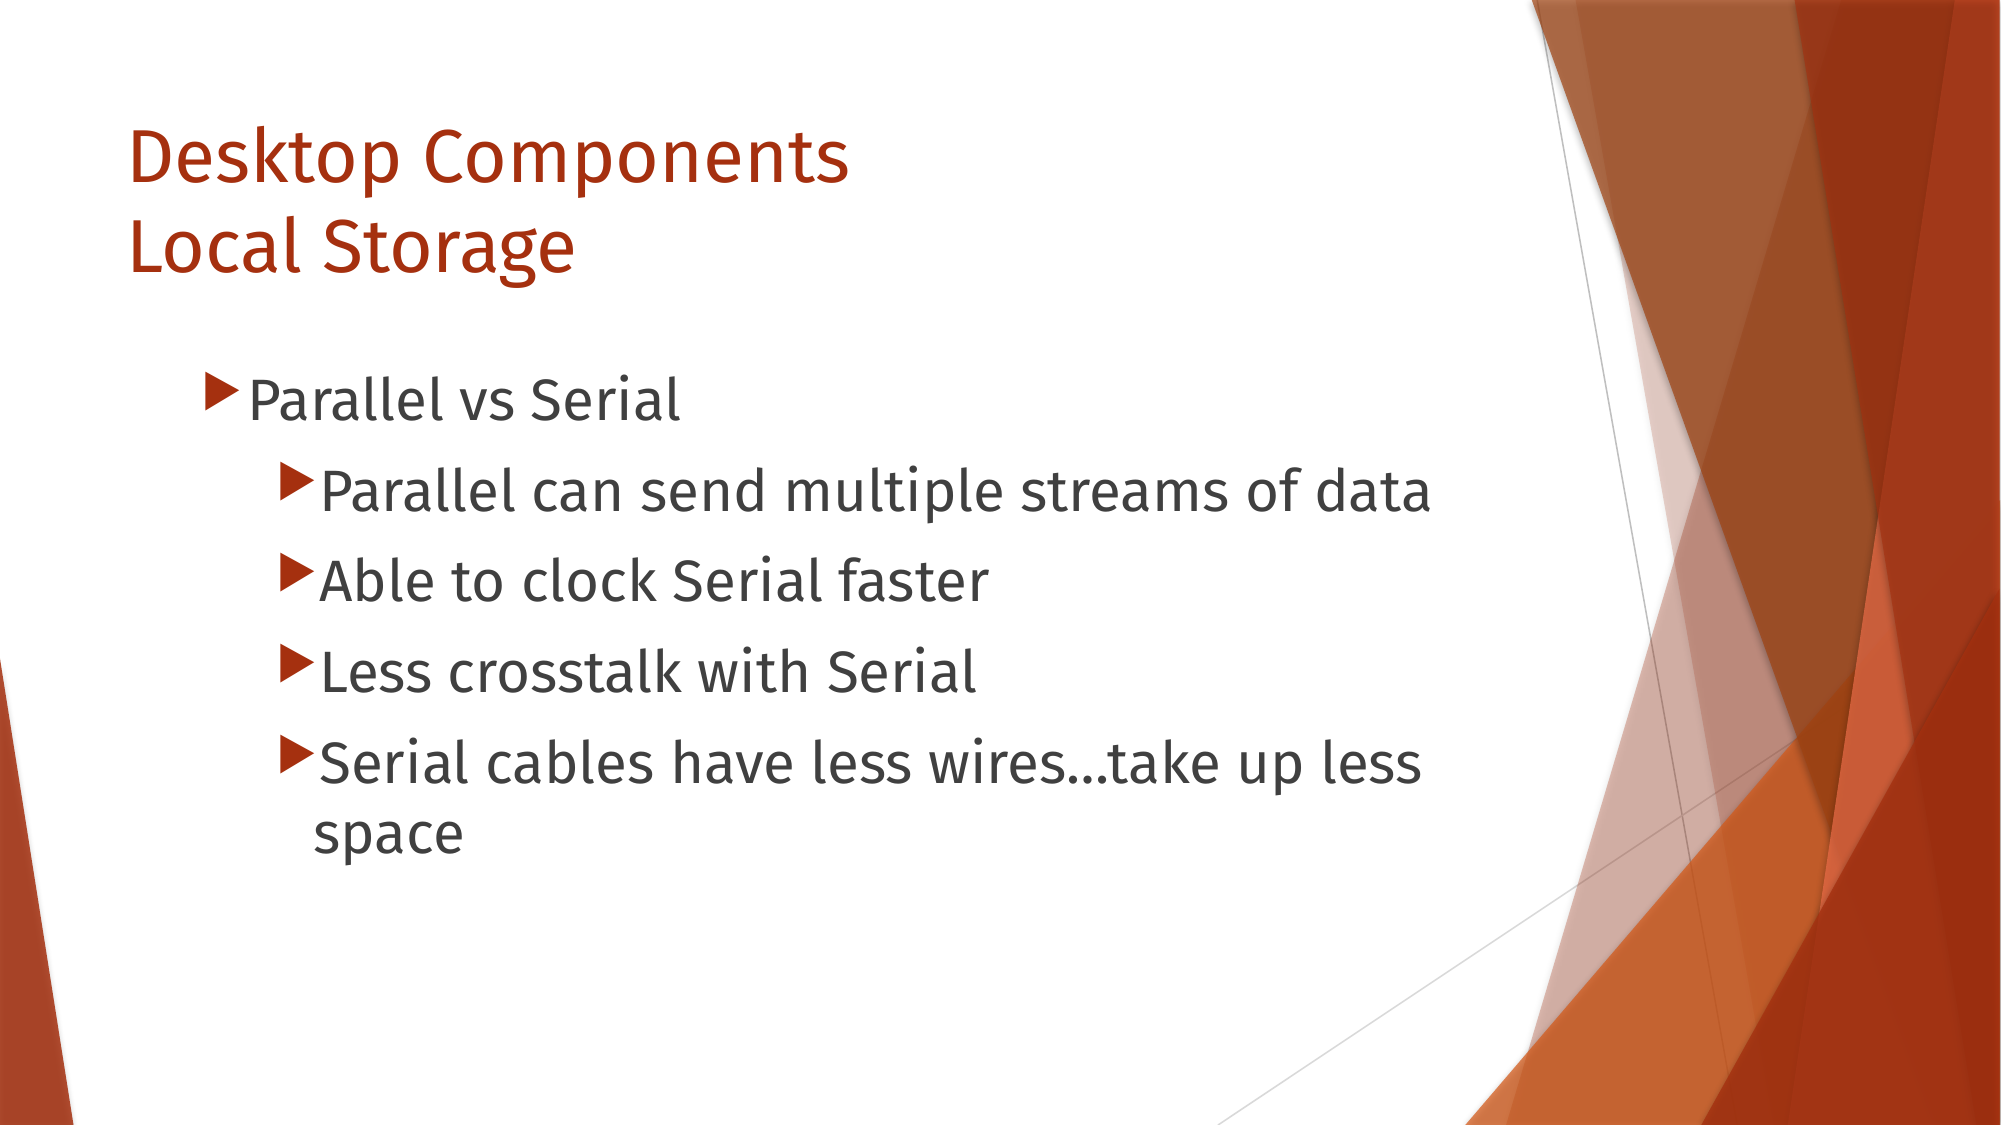

# Desktop Components Local Storage
Parallel vs Serial
Parallel can send multiple streams of data
Able to clock Serial faster
Less crosstalk with Serial
Serial cables have less wires…take up less space